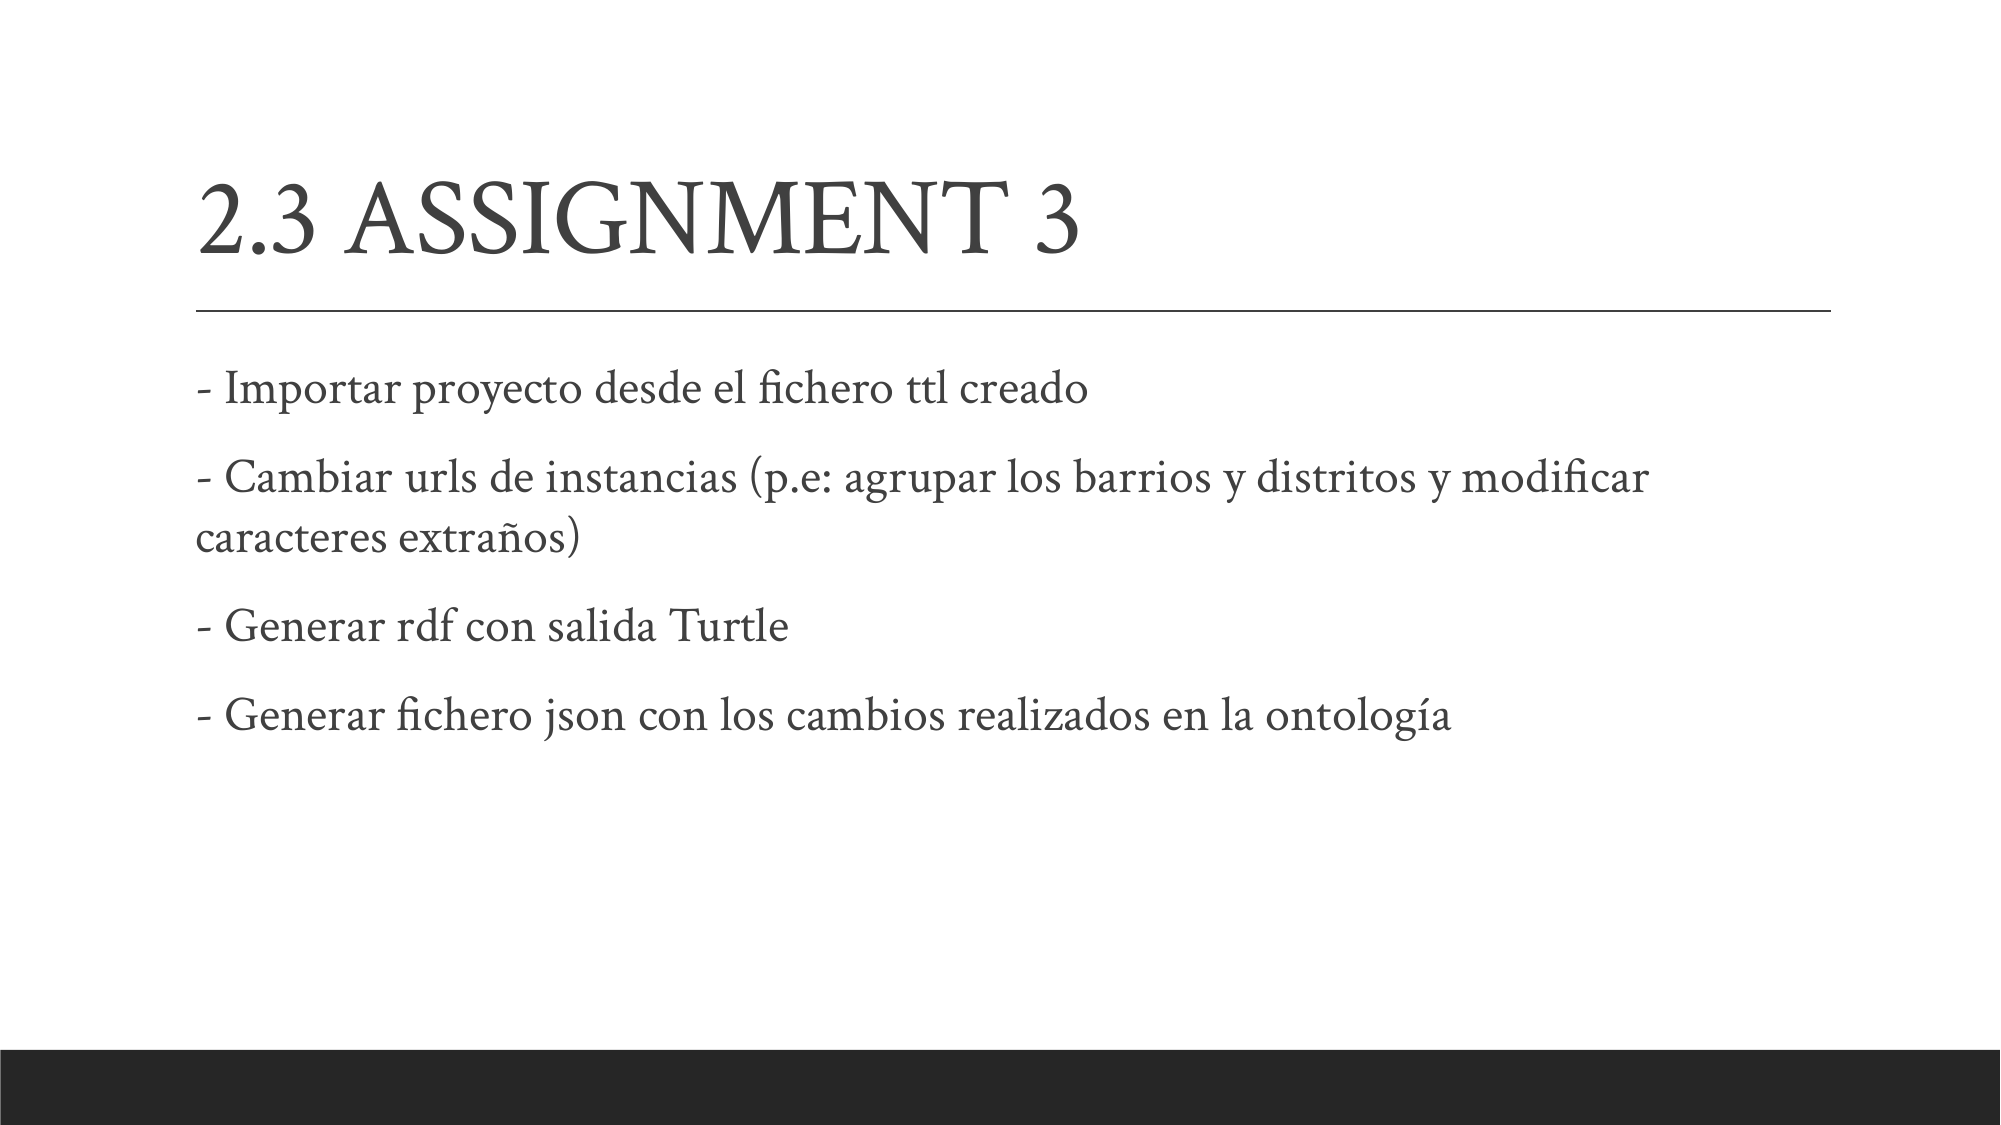

# 2.3 ASSIGNMENT 3
- Importar proyecto desde el fichero ttl creado
- Cambiar urls de instancias (p.e: agrupar los barrios y distritos y modificar caracteres extraños)
- Generar rdf con salida Turtle
- Generar fichero json con los cambios realizados en la ontología